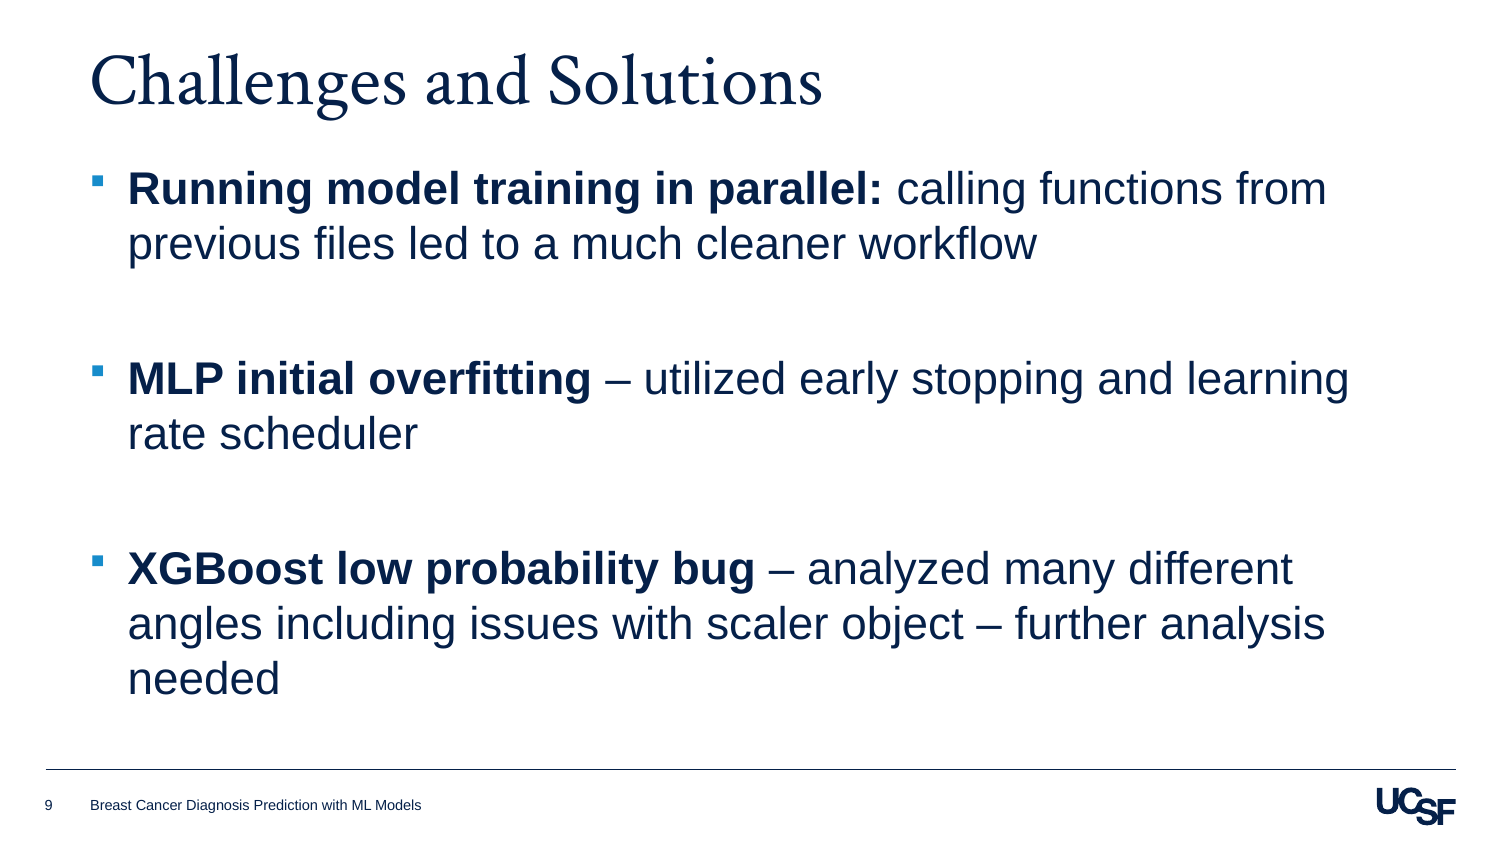

# Challenges and Solutions
Running model training in parallel: calling functions from previous files led to a much cleaner workflow

MLP initial overfitting – utilized early stopping and learning rate scheduler

XGBoost low probability bug – analyzed many different angles including issues with scaler object – further analysis needed

9
Breast Cancer Diagnosis Prediction with ML Models